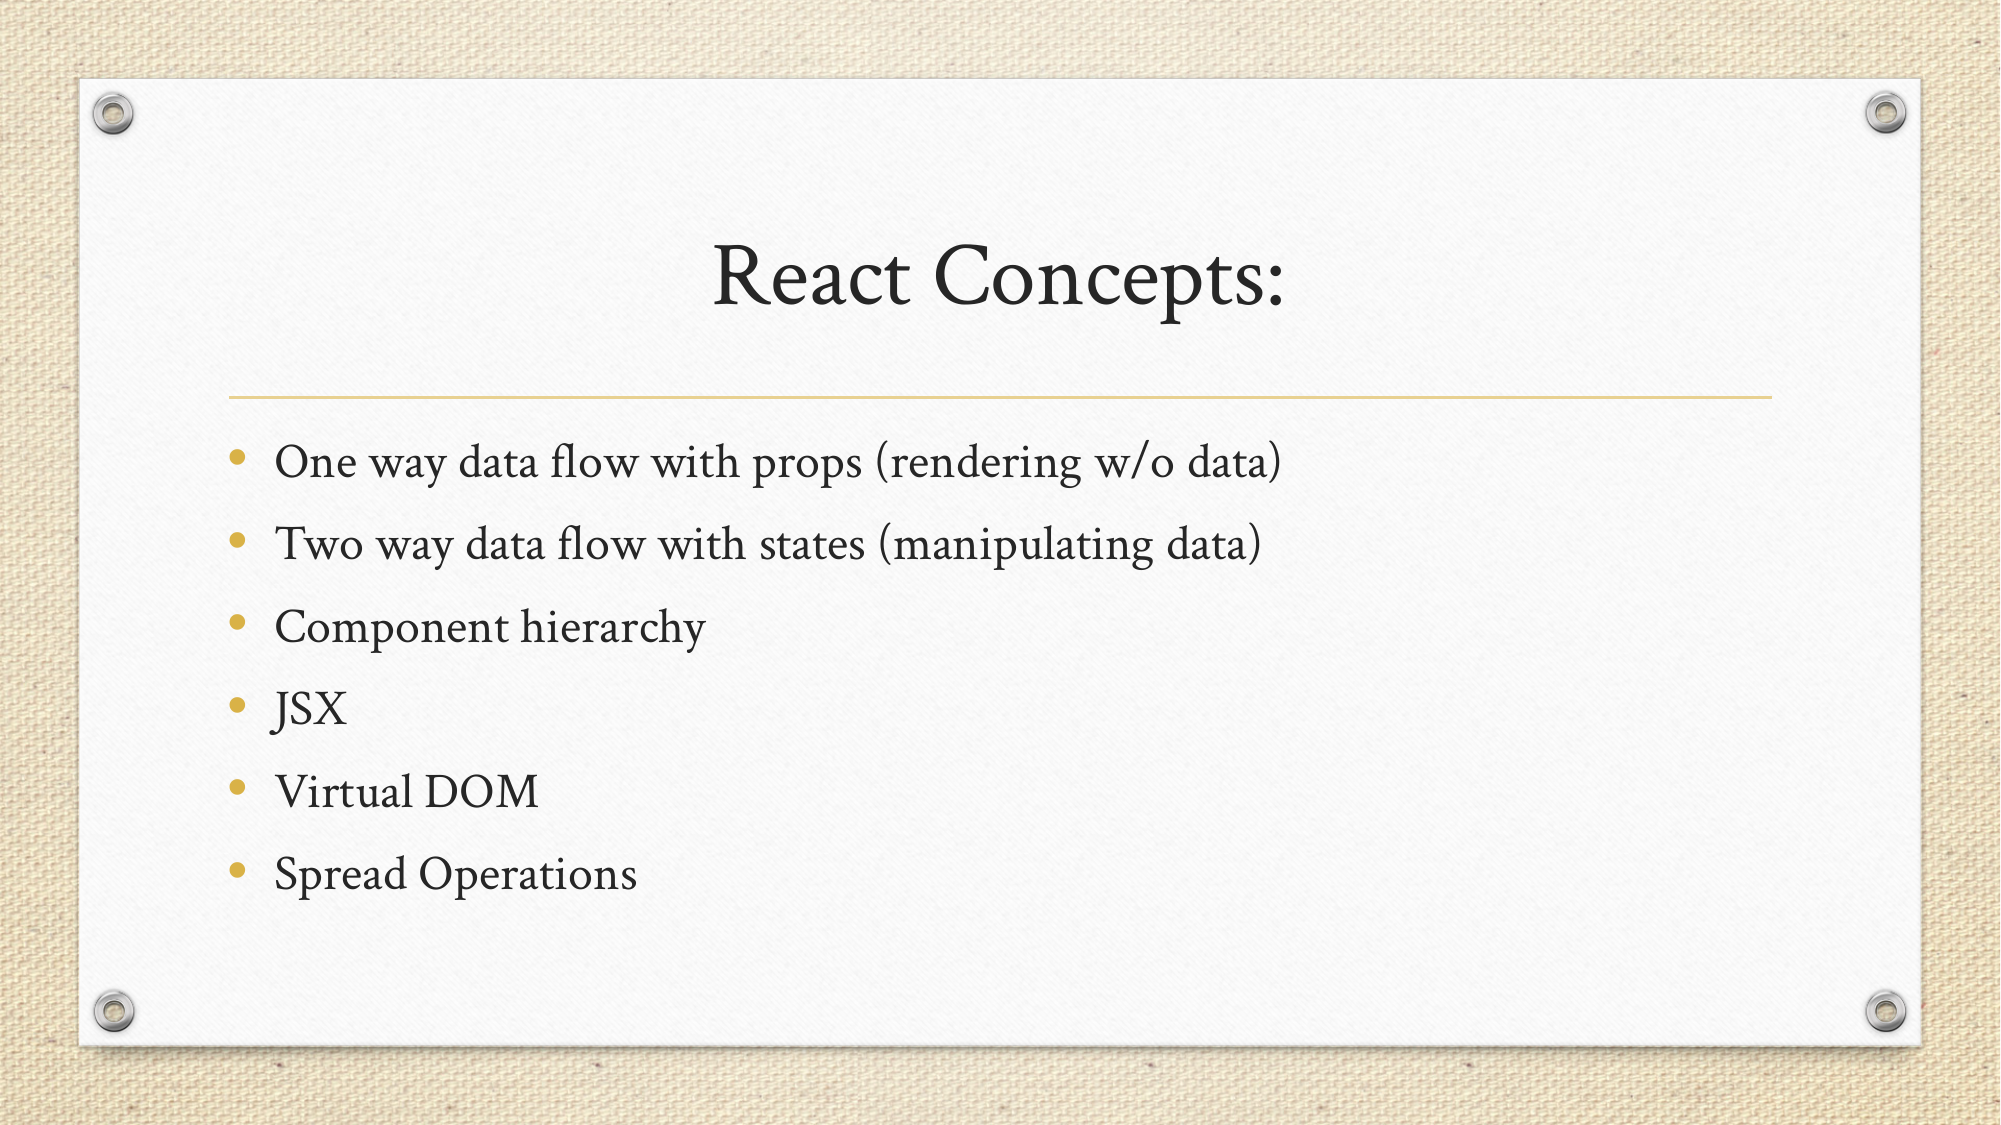

# React Concepts:
One way data flow with props (rendering w/o data)
Two way data flow with states (manipulating data)
Component hierarchy
JSX
Virtual DOM
Spread Operations